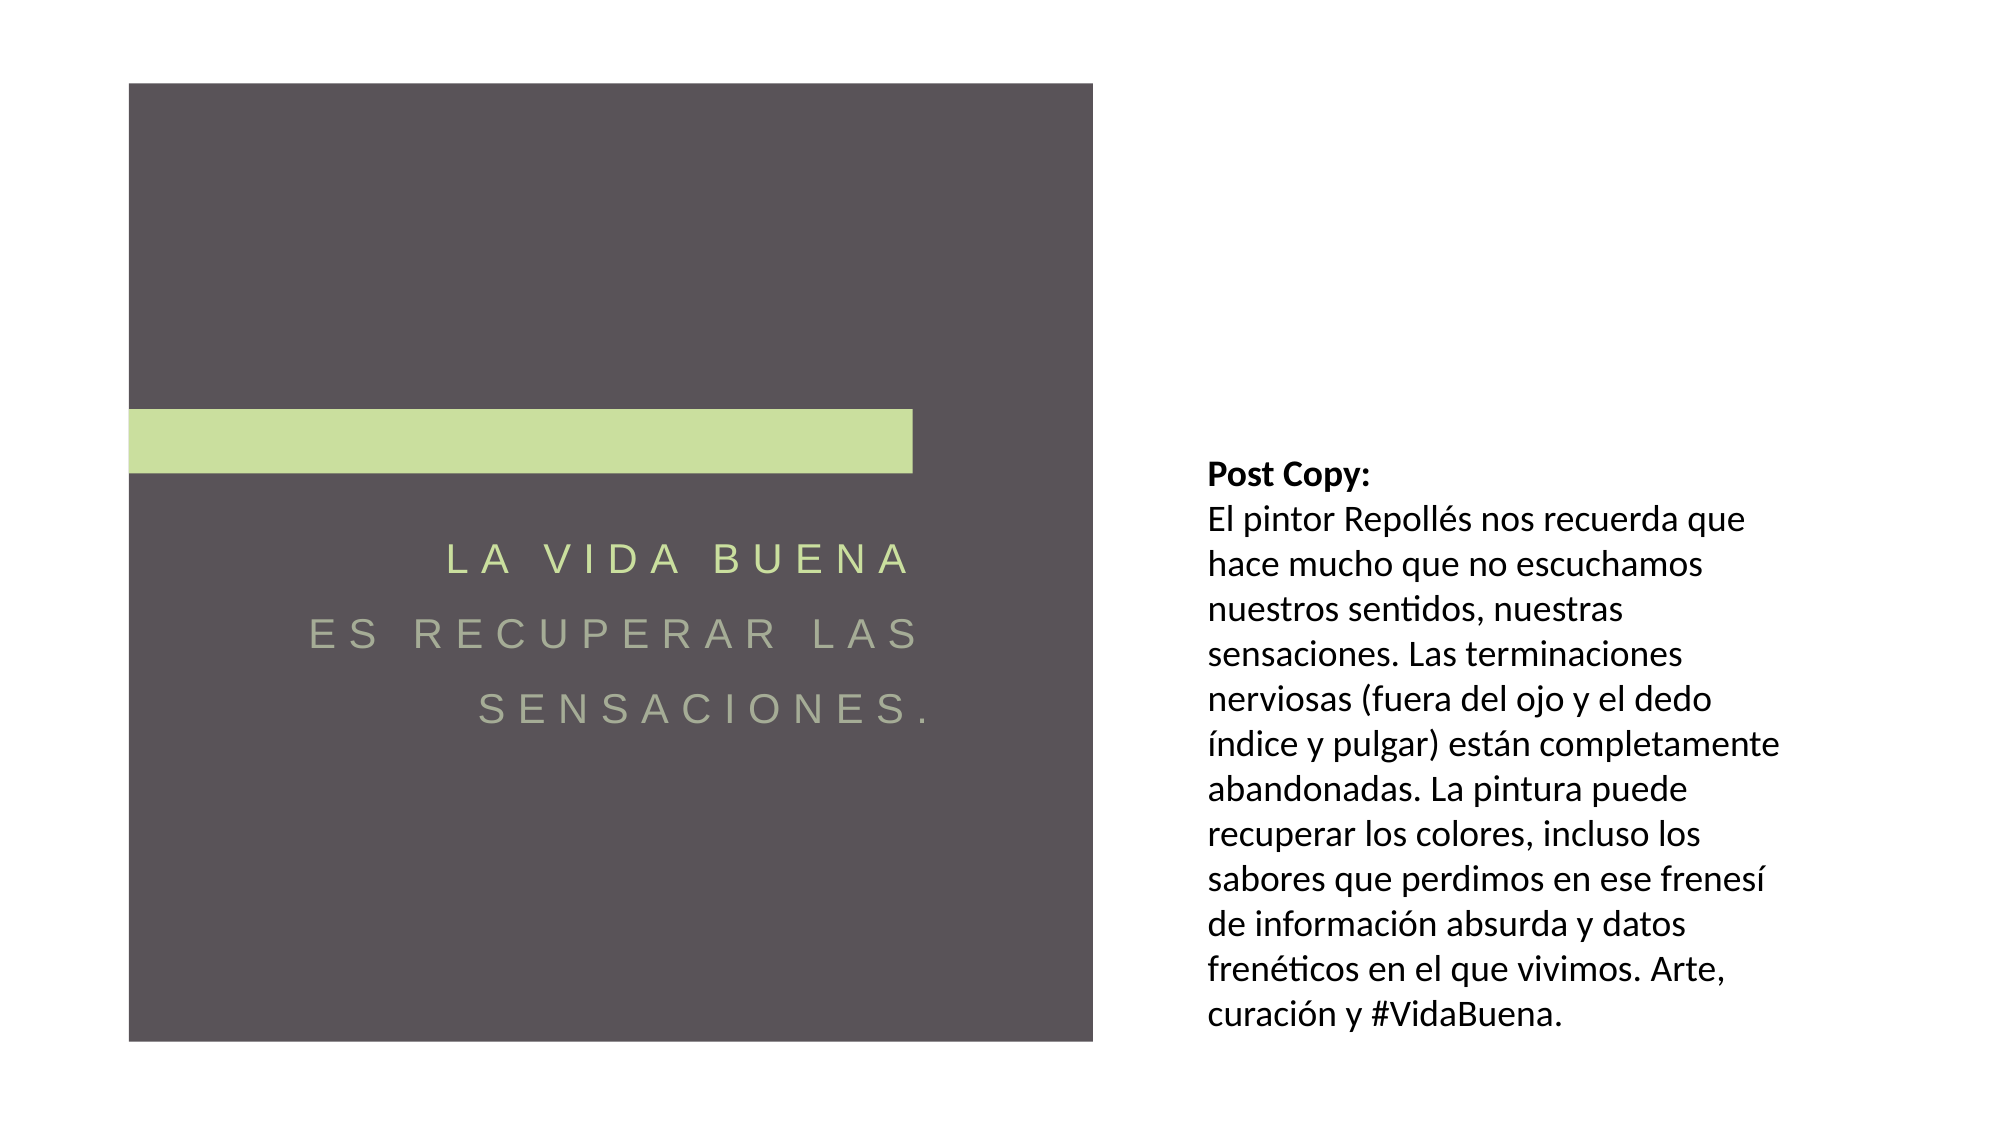

Post Copy:
El pintor Repollés nos recuerda que hace mucho que no escuchamos nuestros sentidos, nuestras sensaciones. Las terminaciones nerviosas (fuera del ojo y el dedo índice y pulgar) están completamente abandonadas. La pintura puede recuperar los colores, incluso los sabores que perdimos en ese frenesí de información absurda y datos frenéticos en el que vivimos. Arte, curación y #VidaBuena.
LA VIDA BUENA
ES RECUPERAR LAS SENSACIONES.